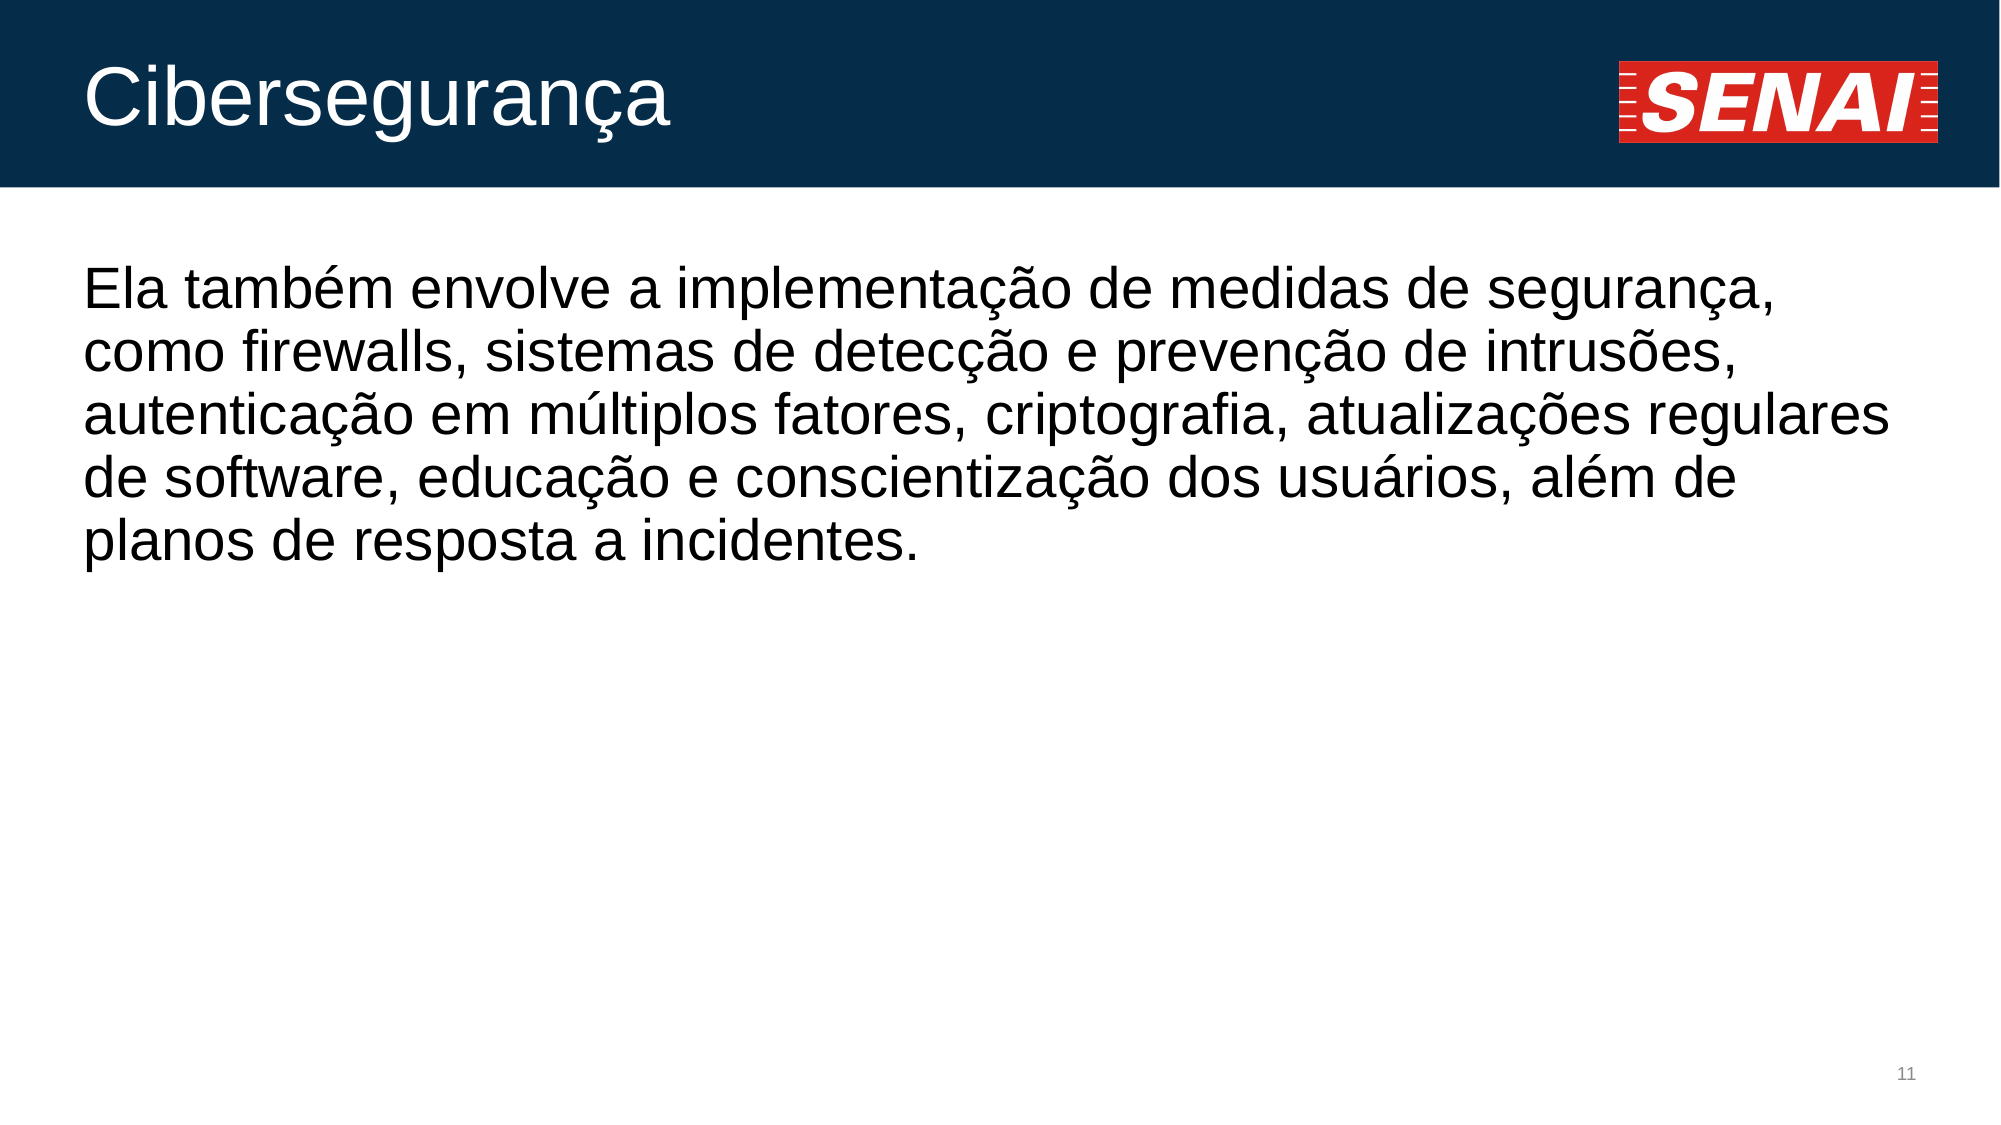

# Cibersegurança
Ela também envolve a implementação de medidas de segurança, como firewalls, sistemas de detecção e prevenção de intrusões, autenticação em múltiplos fatores, criptografia, atualizações regulares de software, educação e conscientização dos usuários, além de planos de resposta a incidentes.
11